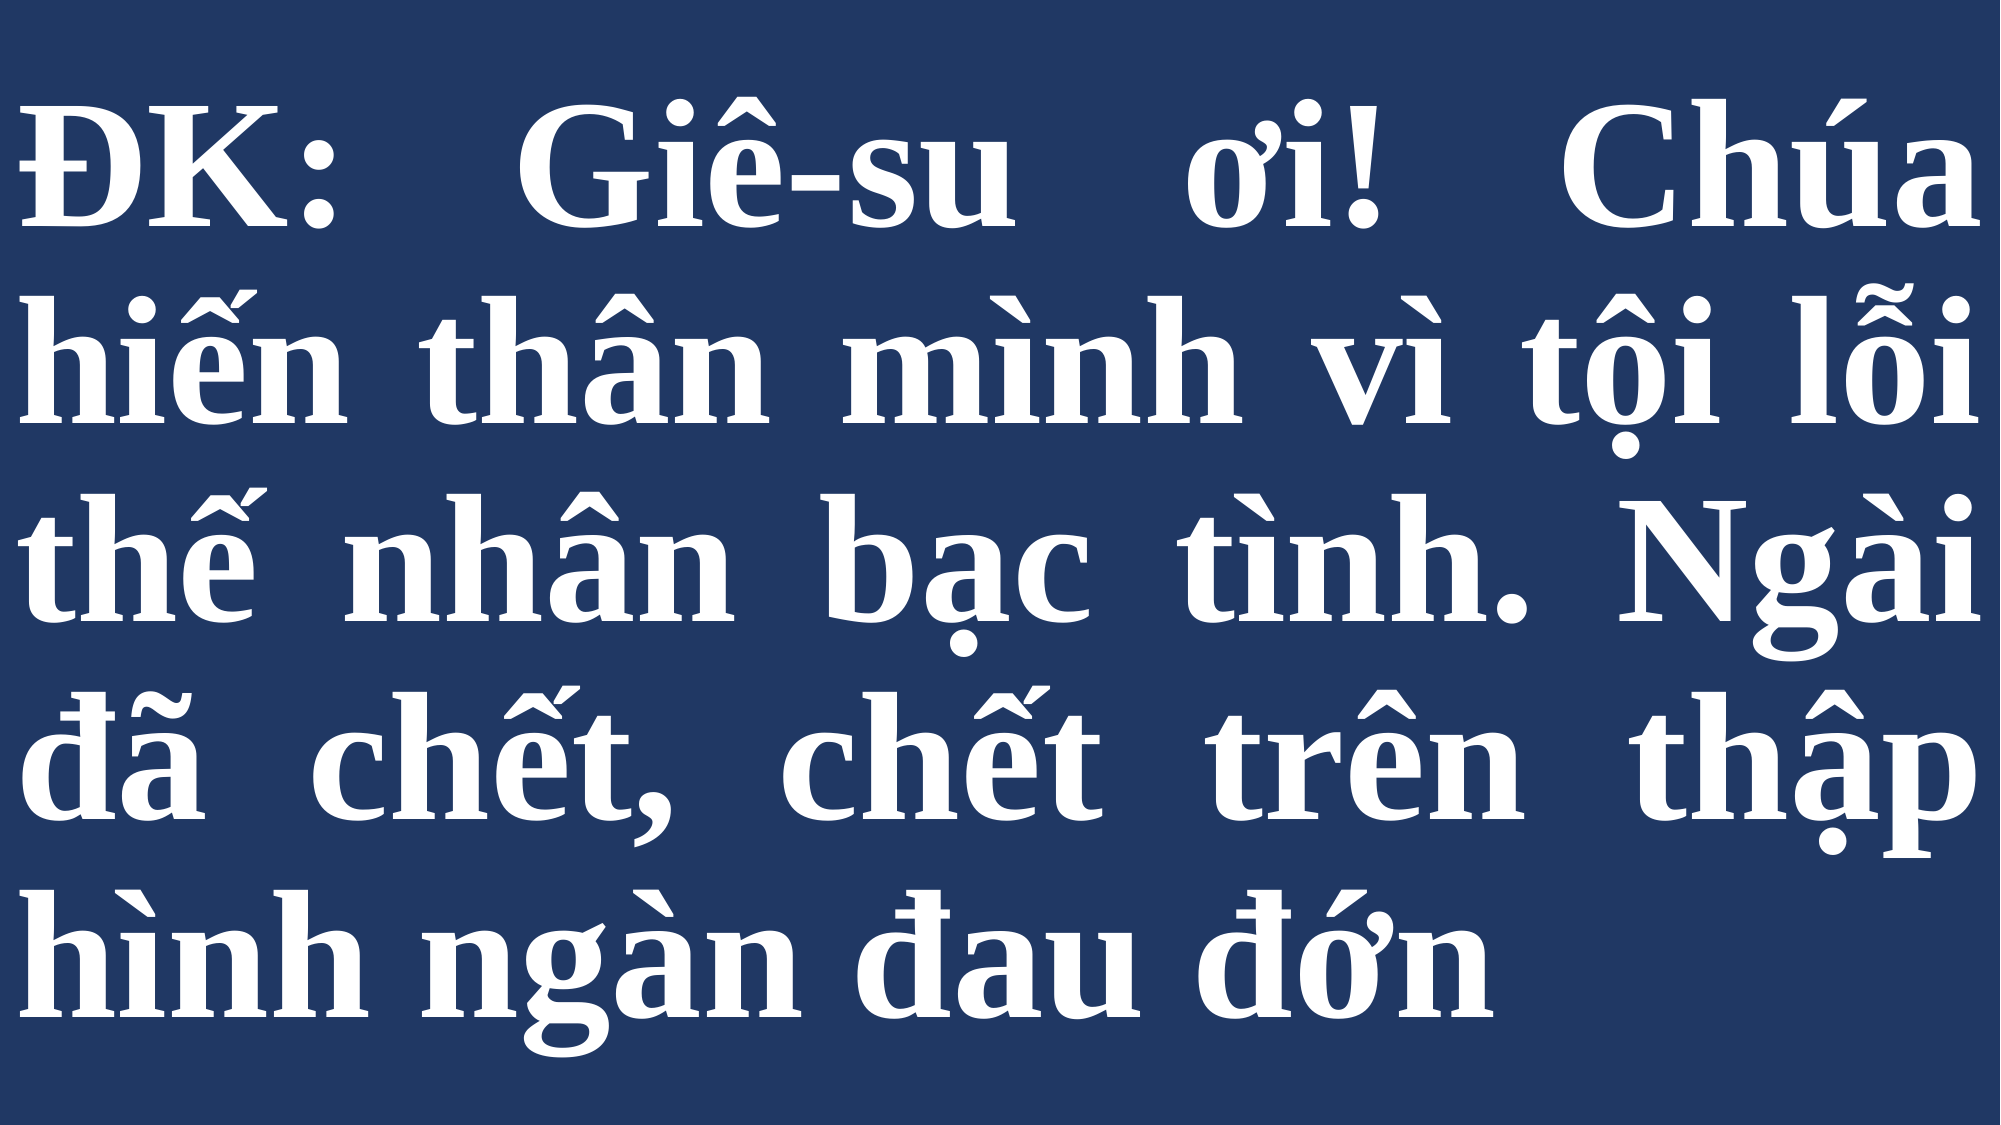

# ĐK: Giê-su ơi! Chúa hiến thân mình vì tội lỗi thế nhân bạc tình. Ngài đã chết, chết trên thập hình ngàn đau đớn